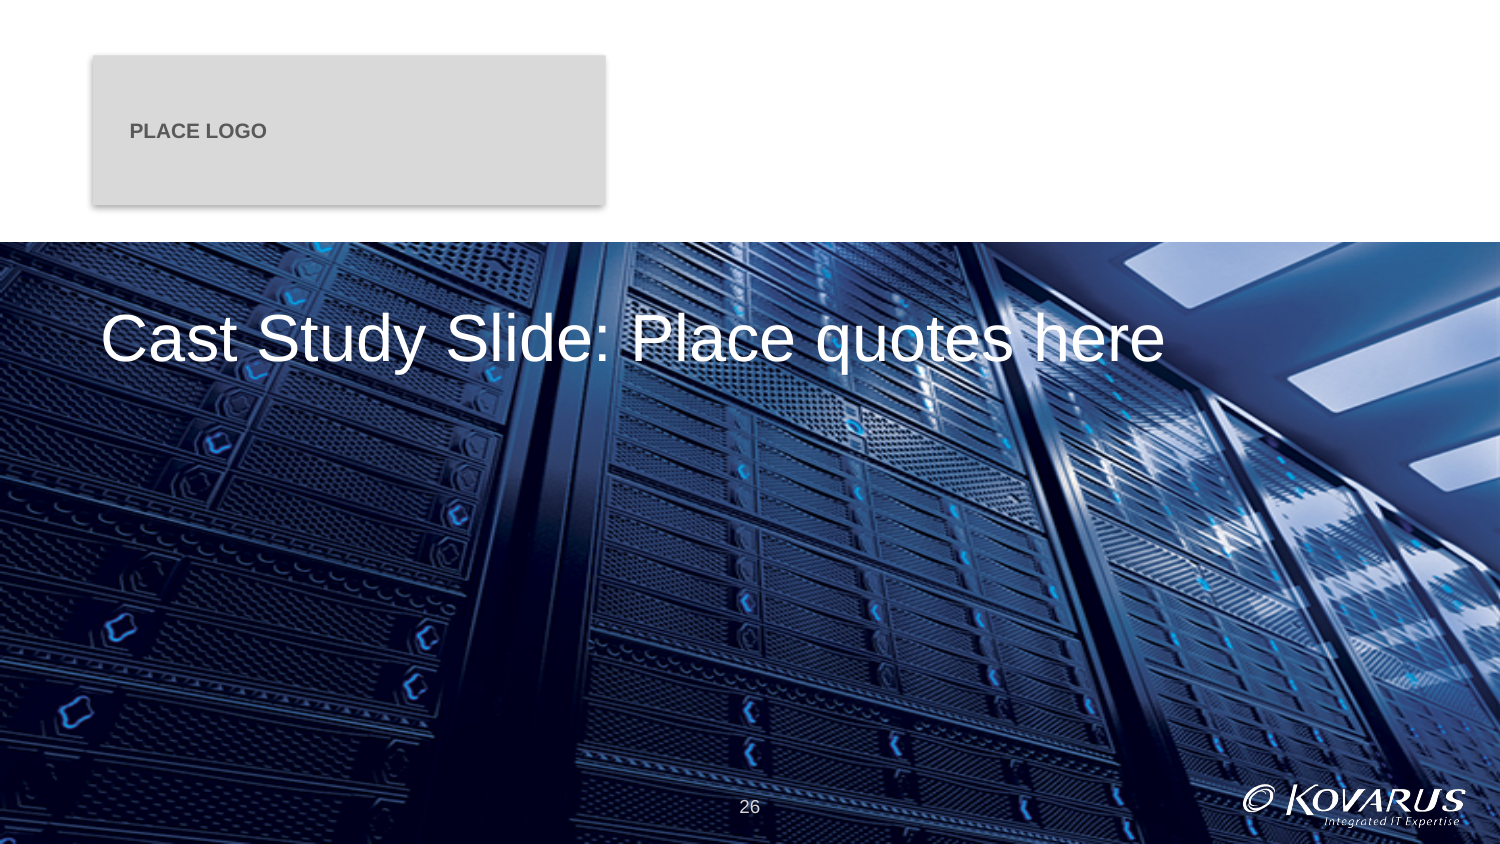

PLACE LOGO
Cast Study Slide: Place quotes here